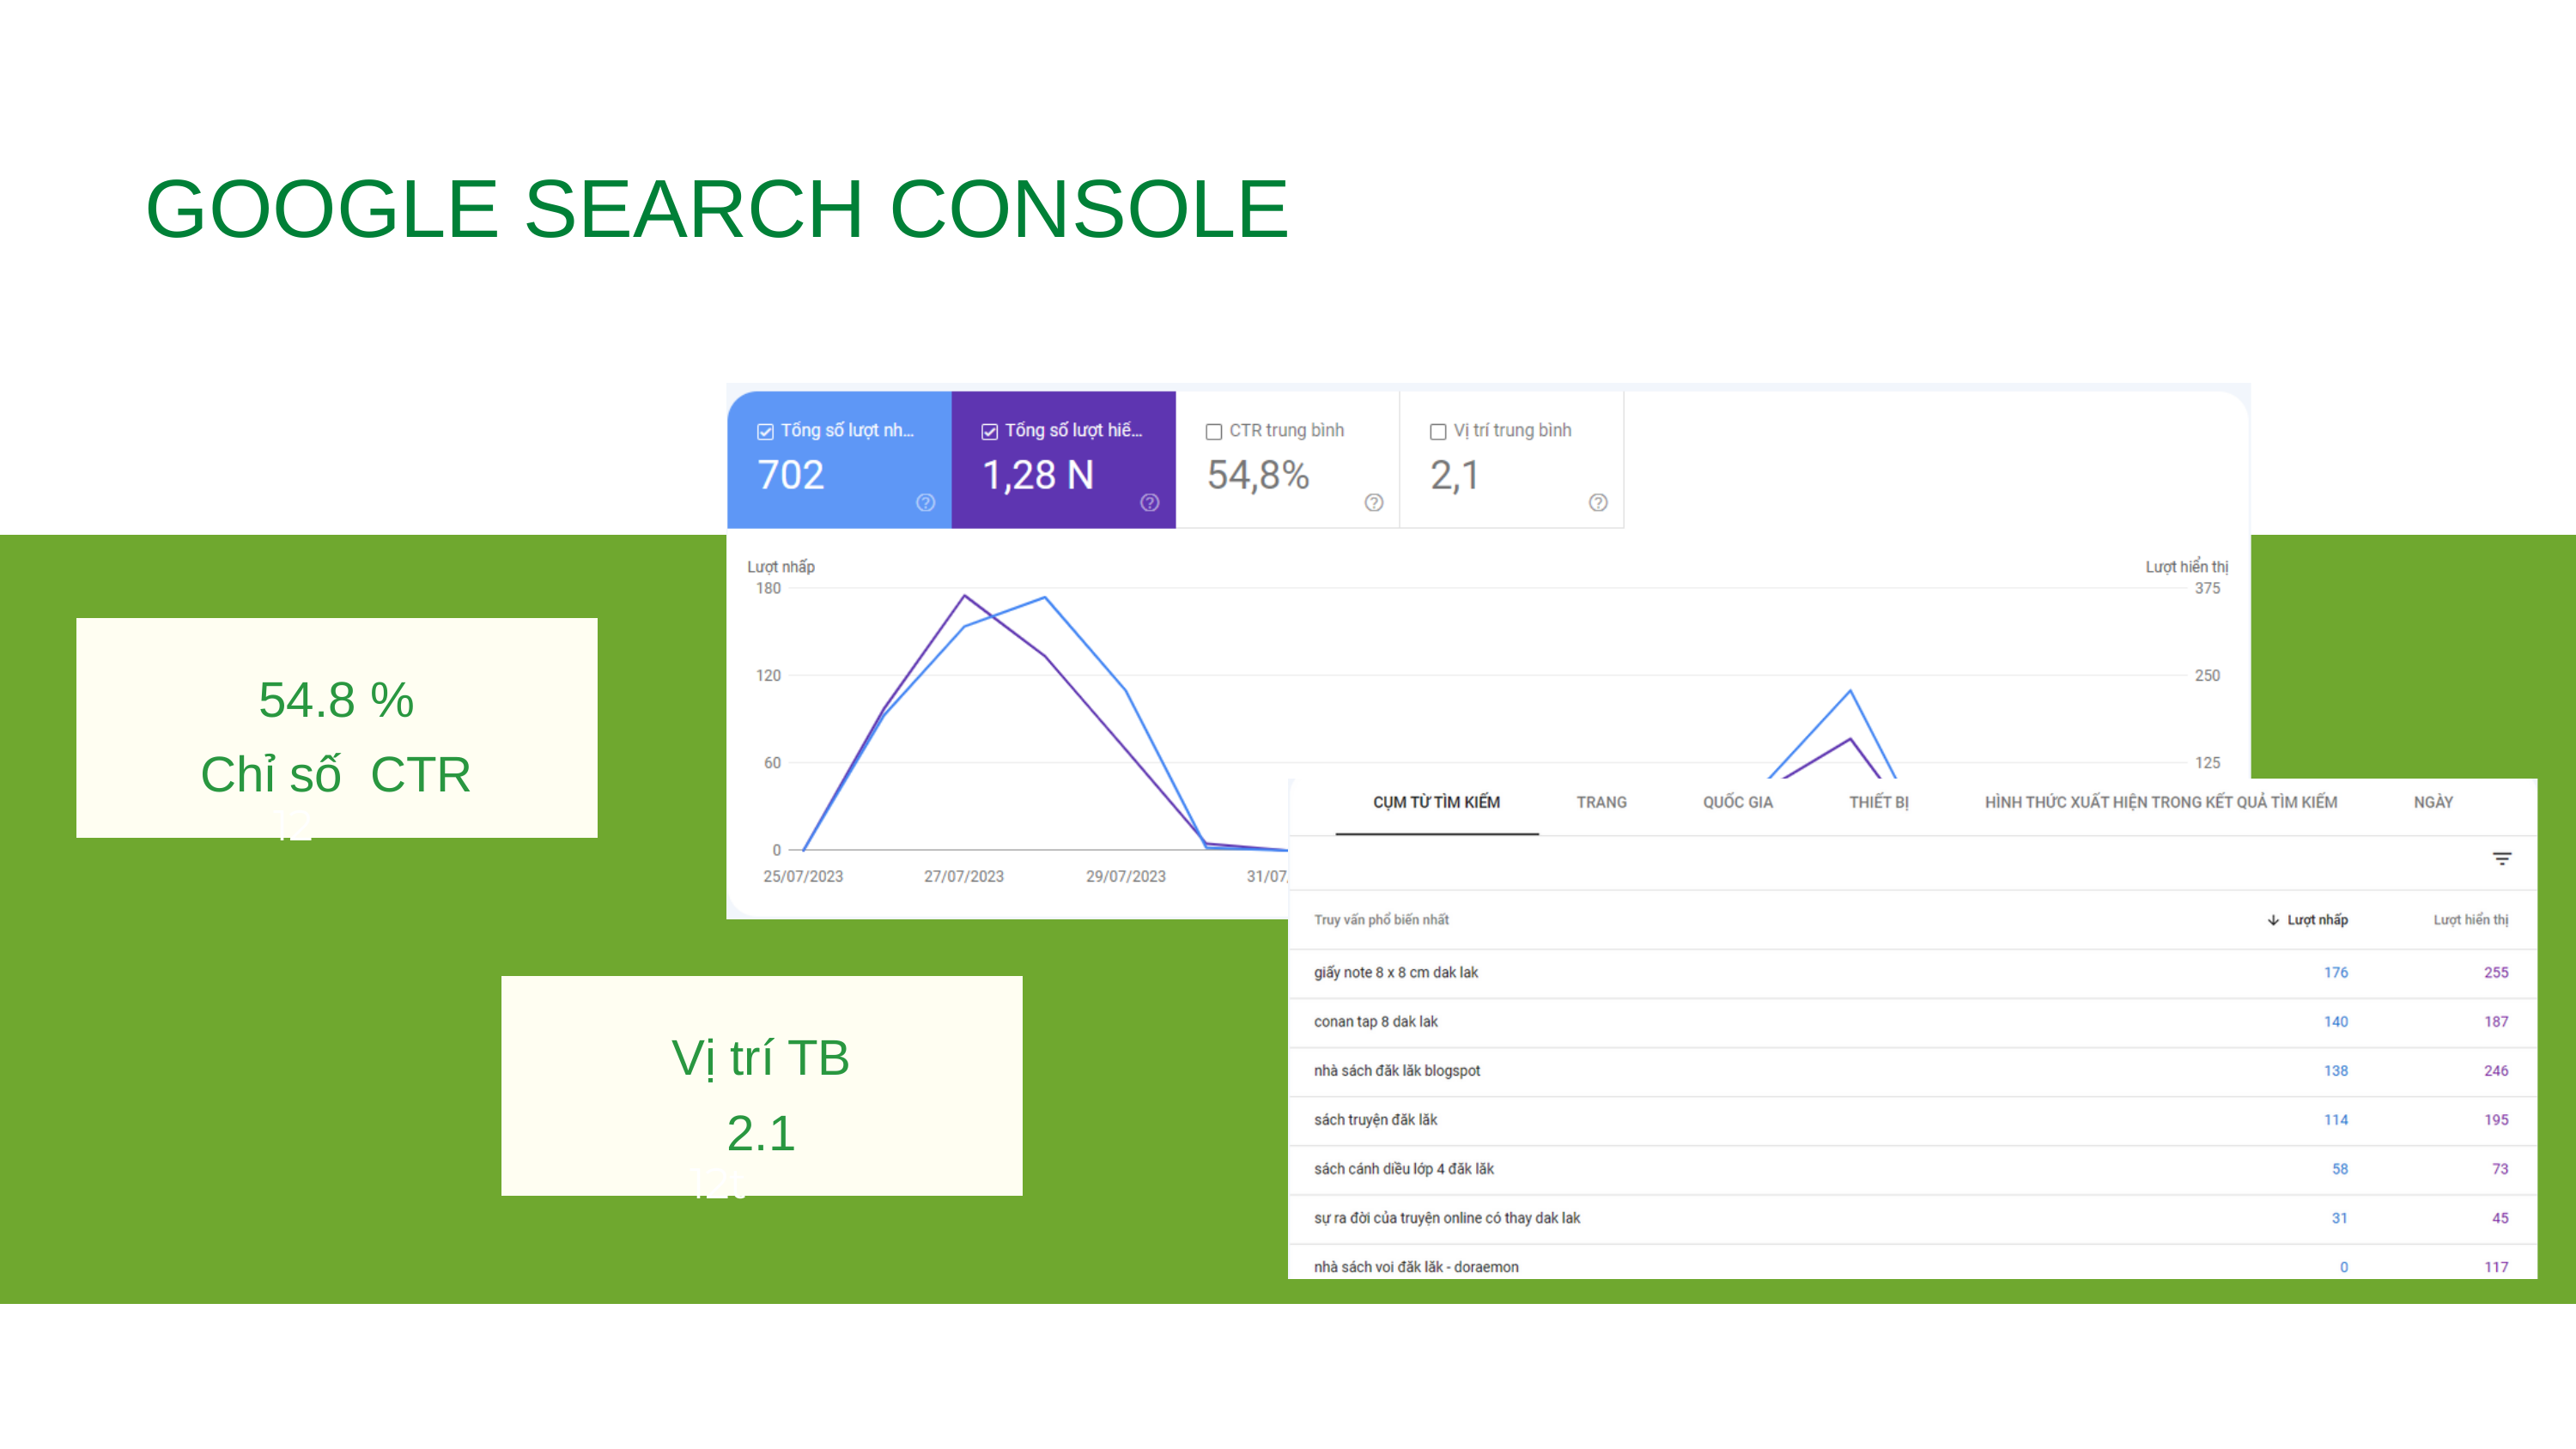

GOOGLE SEARCH CONSOLE

12
54.8 %
Chỉ số  CTR

12t
Vị trí TB
2.1